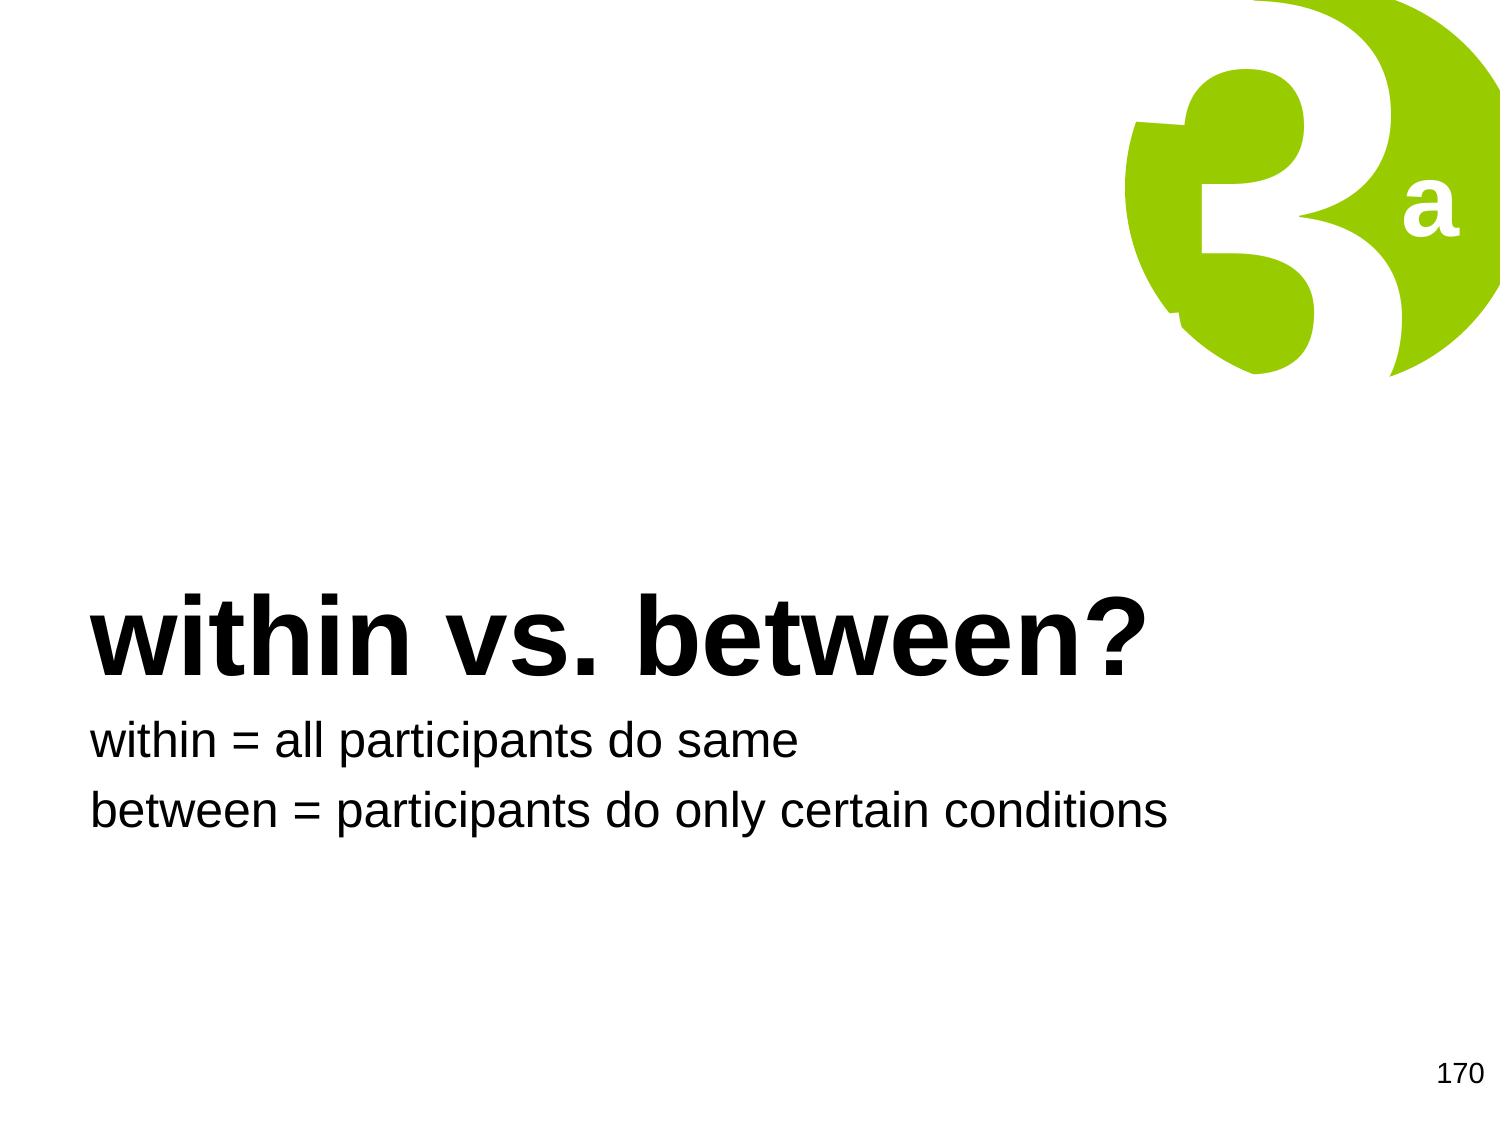

3

a

within vs. between?
within = all participants do same
between = participants do only certain conditions
170